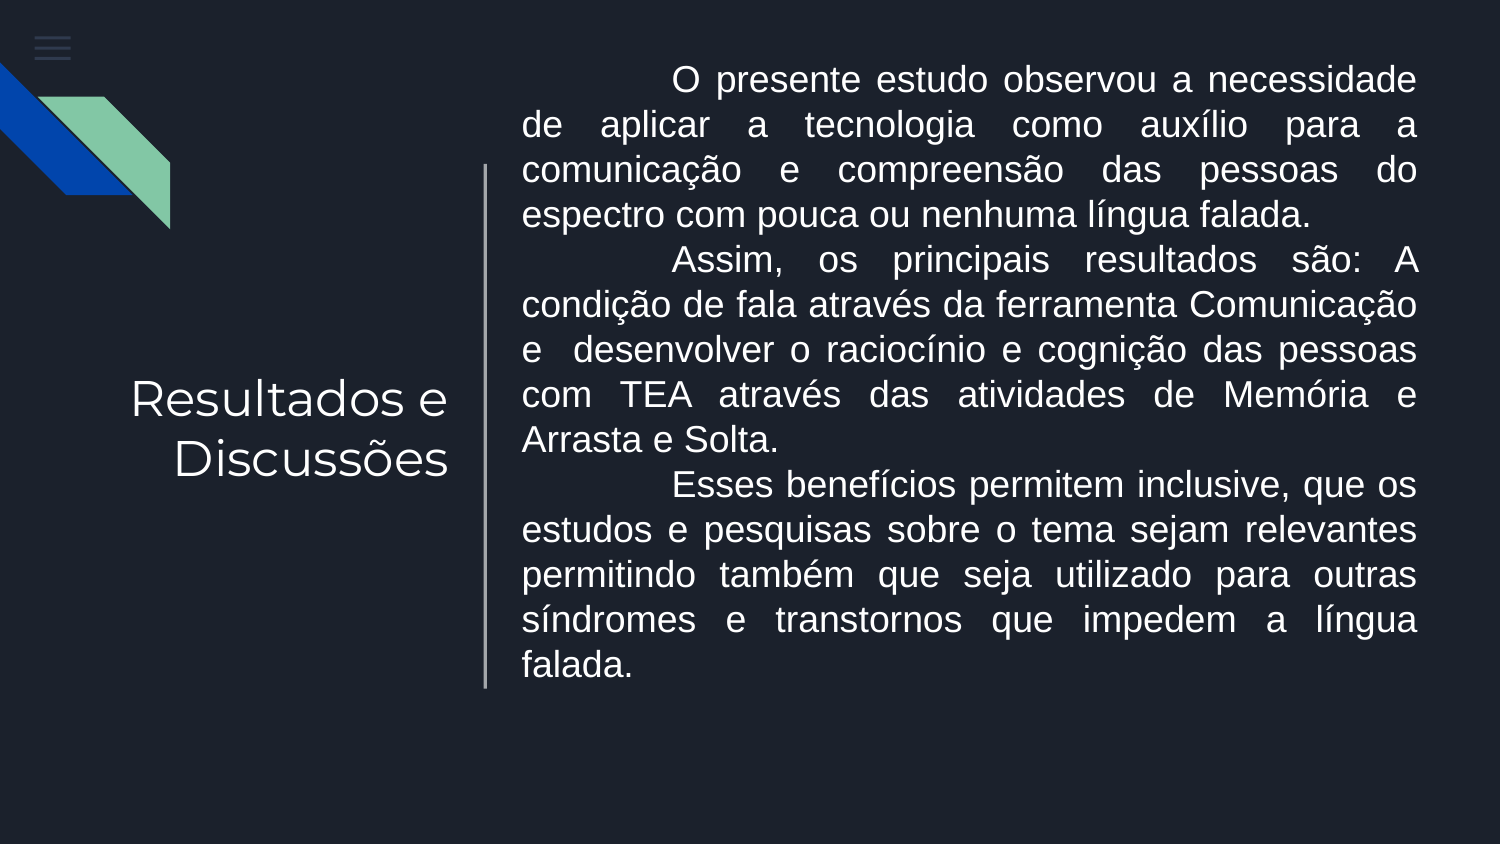

O presente estudo observou a necessidade de aplicar a tecnologia como auxílio para a comunicação e compreensão das pessoas do espectro com pouca ou nenhuma língua falada.
	Assim, os principais resultados são: A condição de fala através da ferramenta Comunicação e  desenvolver o raciocínio e cognição das pessoas com TEA através das atividades de Memória e Arrasta e Solta.
	Esses benefícios permitem inclusive, que os estudos e pesquisas sobre o tema sejam relevantes permitindo também que seja utilizado para outras síndromes e transtornos que impedem a língua falada.

# Resultados e Discussões